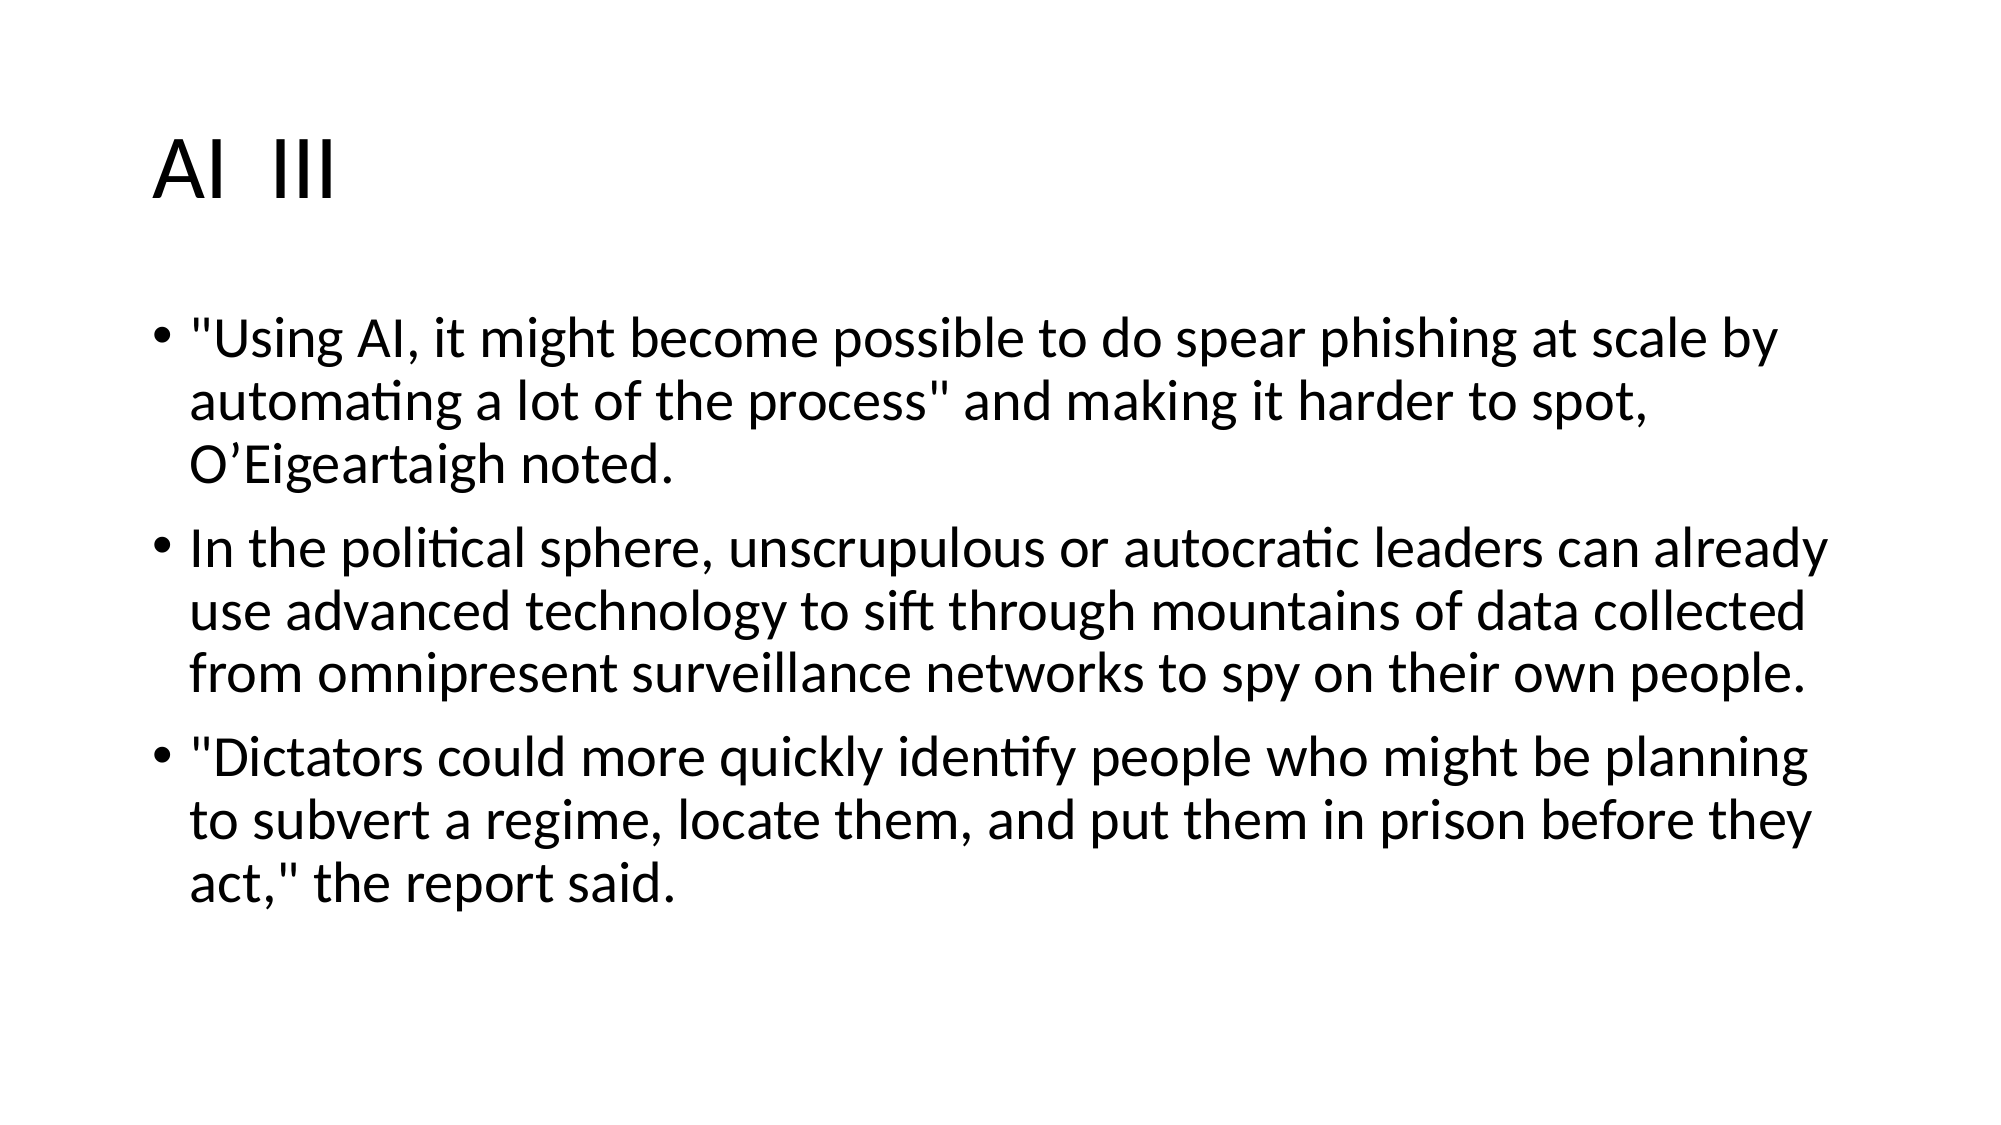

# AI  III
"Using AI, it might become possible to do spear phishing at scale by automating a lot of the process" and making it harder to spot, O’Eigeartaigh noted.
In the political sphere, unscrupulous or autocratic leaders can already use advanced technology to sift through mountains of data collected from omnipresent surveillance networks to spy on their own people.
"Dictators could more quickly identify people who might be planning to subvert a regime, locate them, and put them in prison before they act," the report said.